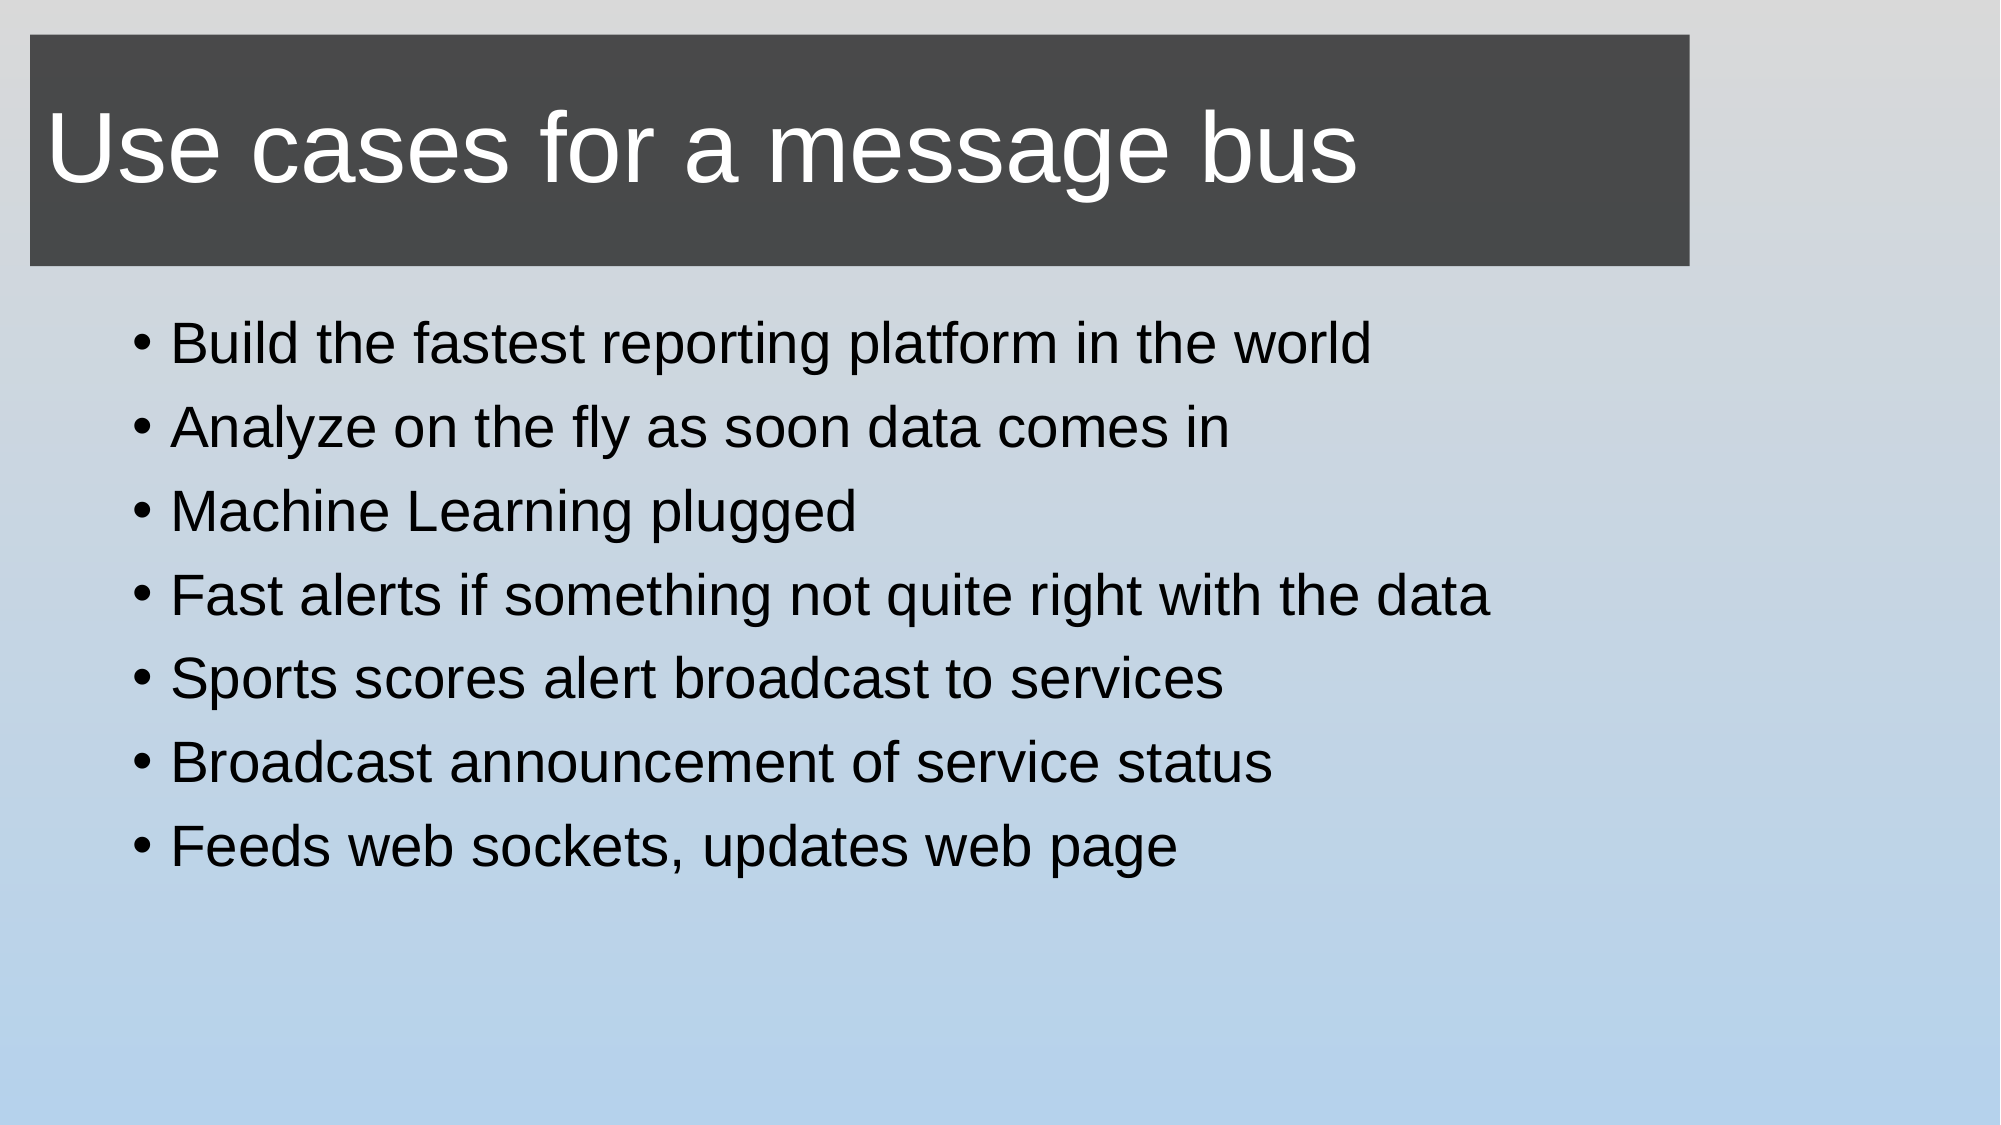

Use cases for a message bus
Build the fastest reporting platform in the world
Analyze on the fly as soon data comes in
Machine Learning plugged
Fast alerts if something not quite right with the data
Sports scores alert broadcast to services
Broadcast announcement of service status
Feeds web sockets, updates web page